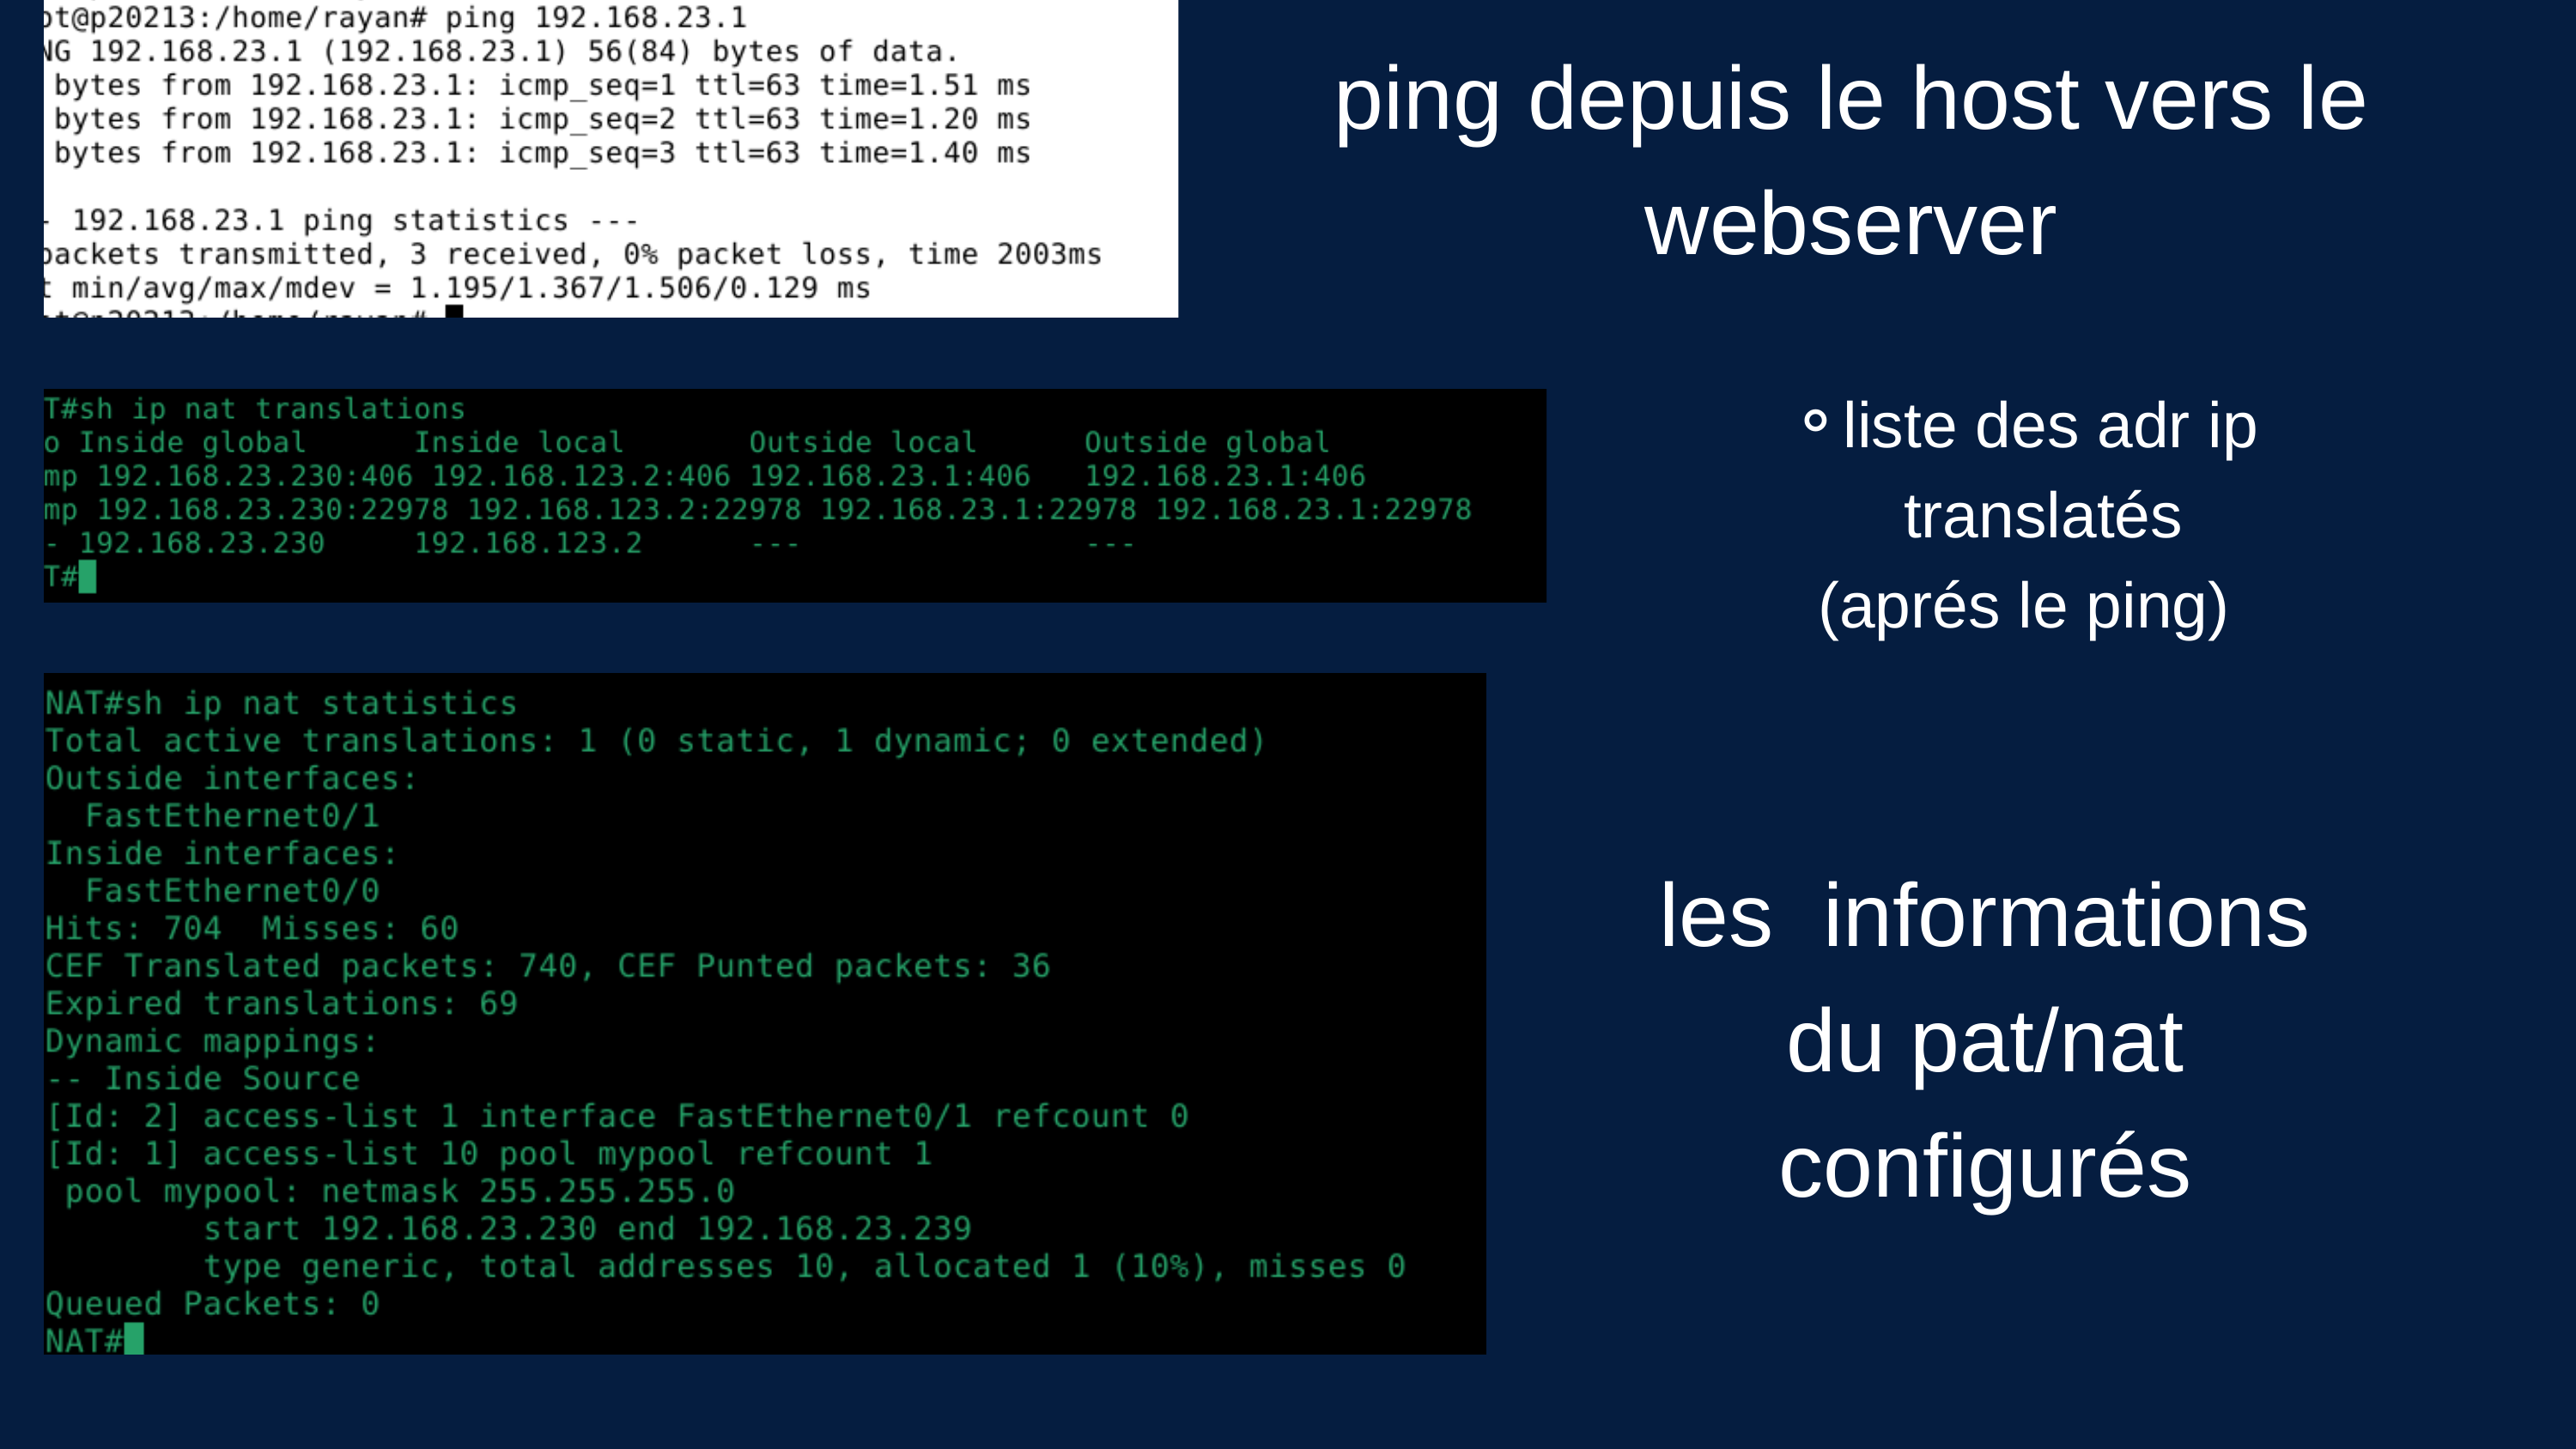

ping depuis le host vers le webserver
liste des adr ip translatés
(aprés le ping)

les  informations
du pat/nat configurés